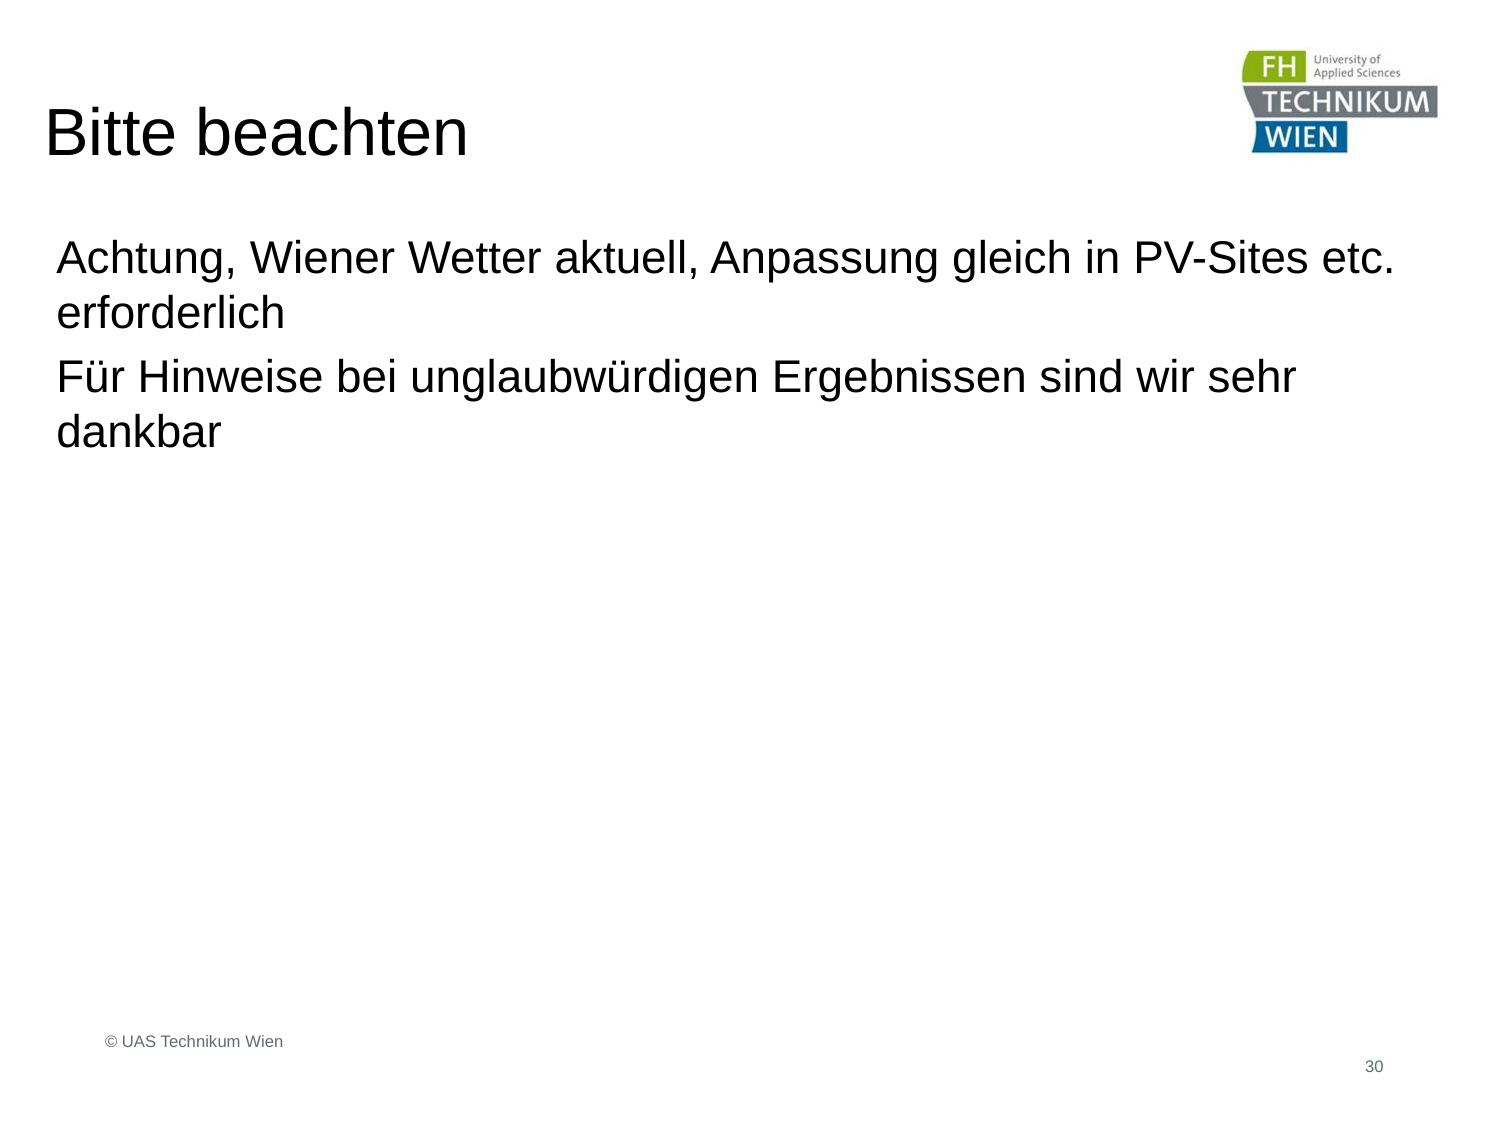

# Bitte beachten
Achtung, Wiener Wetter aktuell, Anpassung gleich in PV-Sites etc. erforderlich
Für Hinweise bei unglaubwürdigen Ergebnissen sind wir sehr dankbar

 © UAS Technikum Wien

30